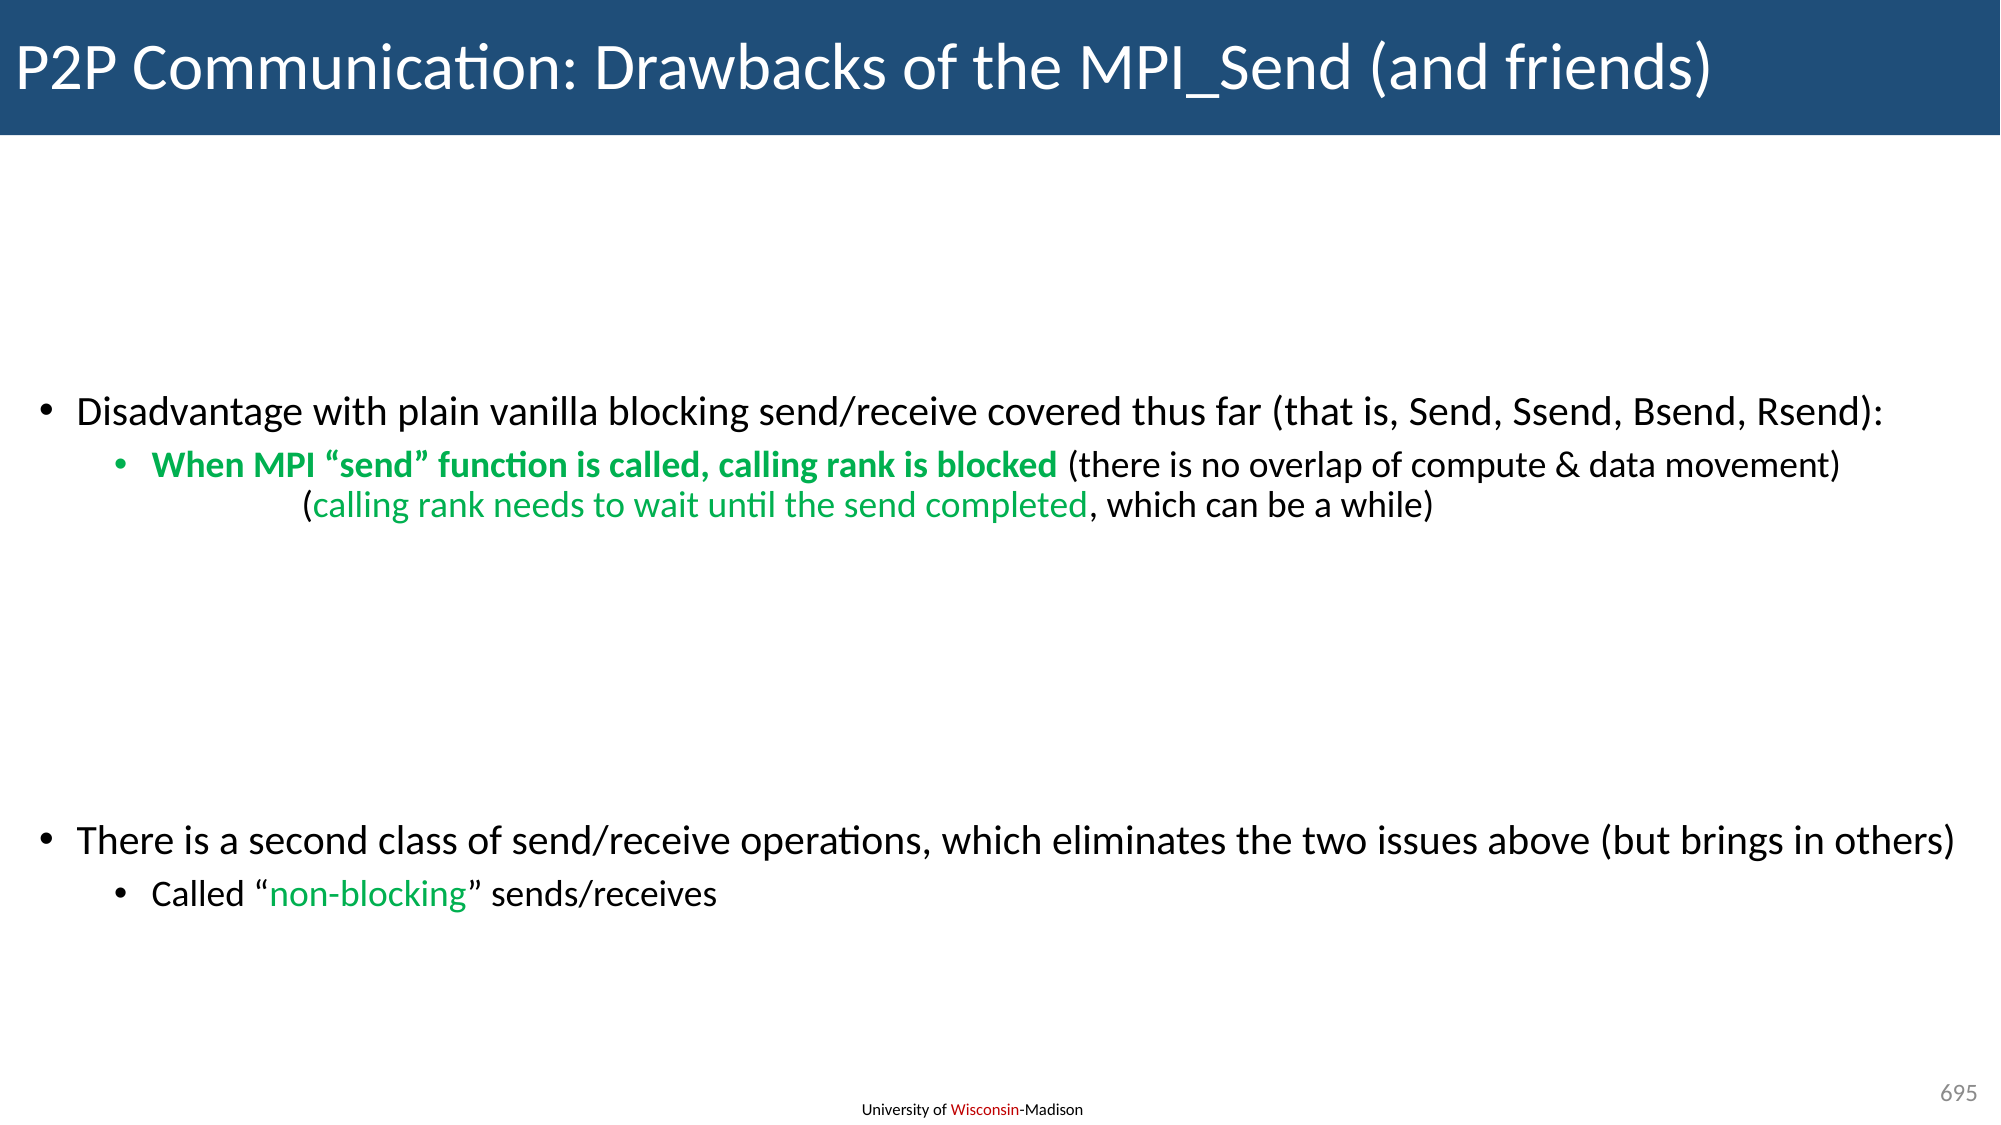

# P2P Communication: Drawbacks of the MPI_Send (and friends)

Disadvantage with plain vanilla blocking send/receive covered thus far (that is, Send, Ssend, Bsend, Rsend):
When MPI “send” function is called, calling rank is blocked (there is no overlap of compute & data movement)
	(calling rank needs to wait until the send completed, which can be a while)

There is a second class of send/receive operations, which eliminates the two issues above (but brings in others)
Called “non-blocking” sends/receives
695